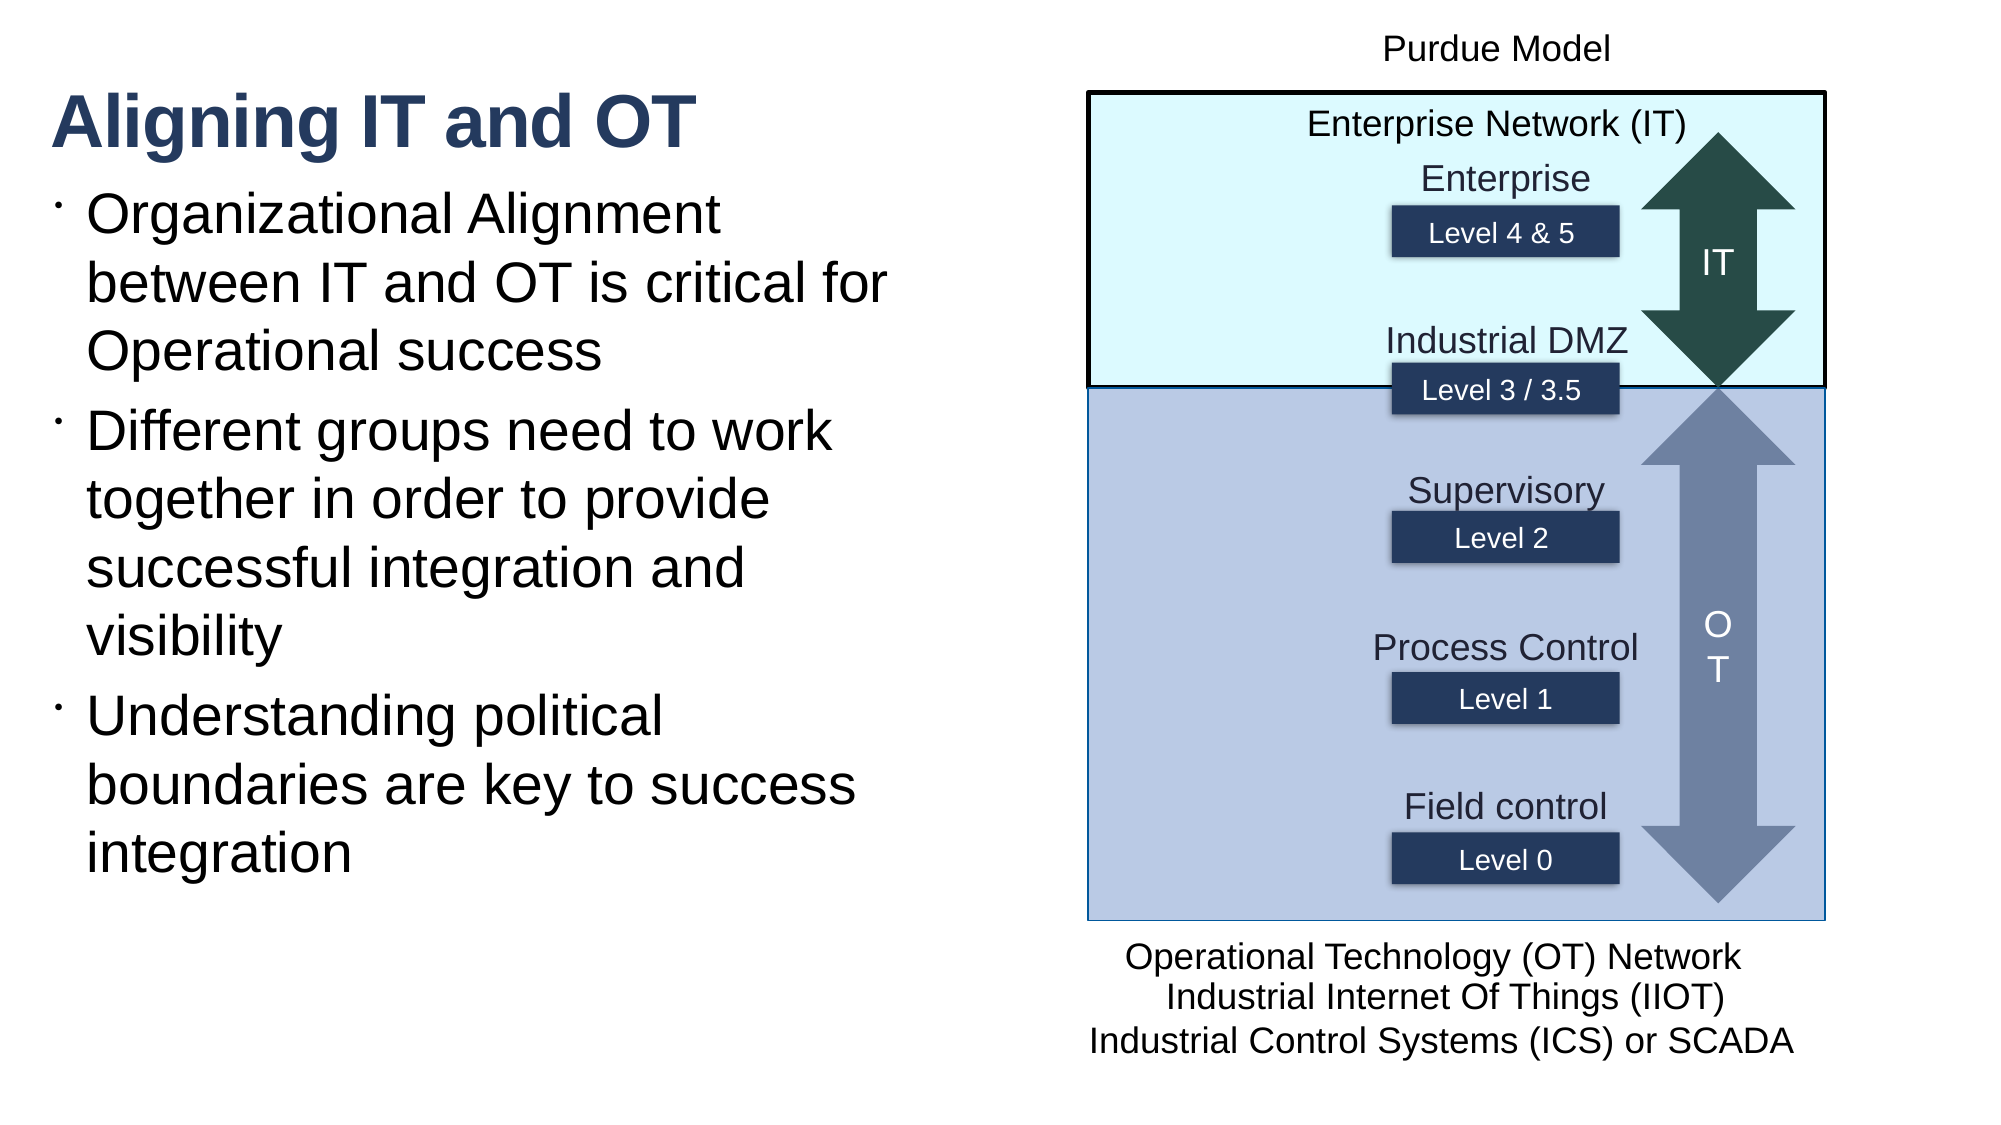

Purdue Model
# Aligning IT and OT
Enterprise Network (IT)

IT
Enterprise
Organizational Alignment between IT and OT is critical for Operational success
Different groups need to work together in order to provide successful integration and visibility
Understanding political boundaries are key to success integration
Level 4 & 5
Industrial DMZ
Level 3 / 3.5

OT
Supervisory
Level 2
Process Control
Level 1
Field control
Level 0
Operational Technology (OT) Network
Industrial Internet Of Things (IIOT)
Industrial Control Systems (ICS) or SCADA